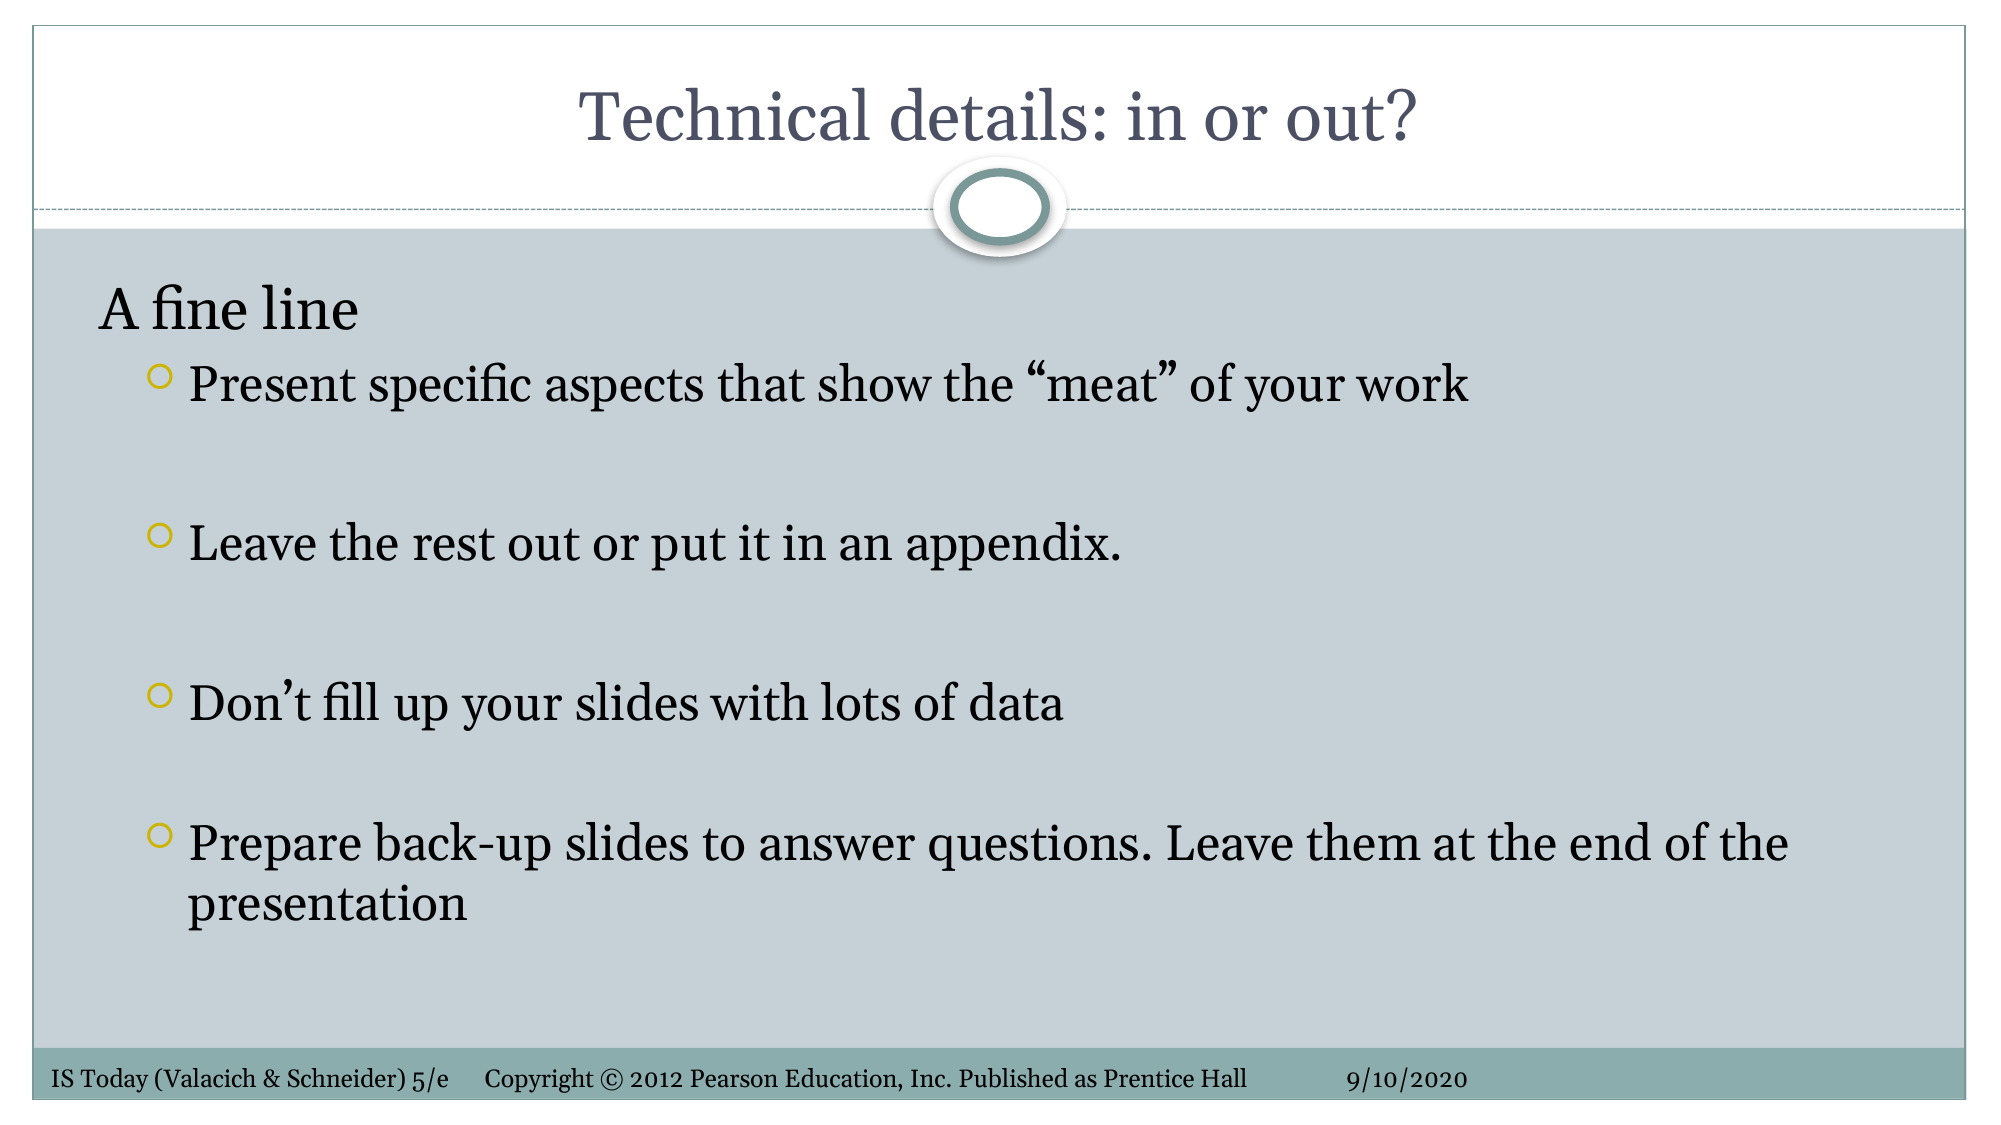

# Technical details: in or out?
A fine line
Present specific aspects that show the “meat” of your work

Leave the rest out or put it in an appendix.

Don’t fill up your slides with lots of data

Prepare back-up slides to answer questions. Leave them at the end of the presentation